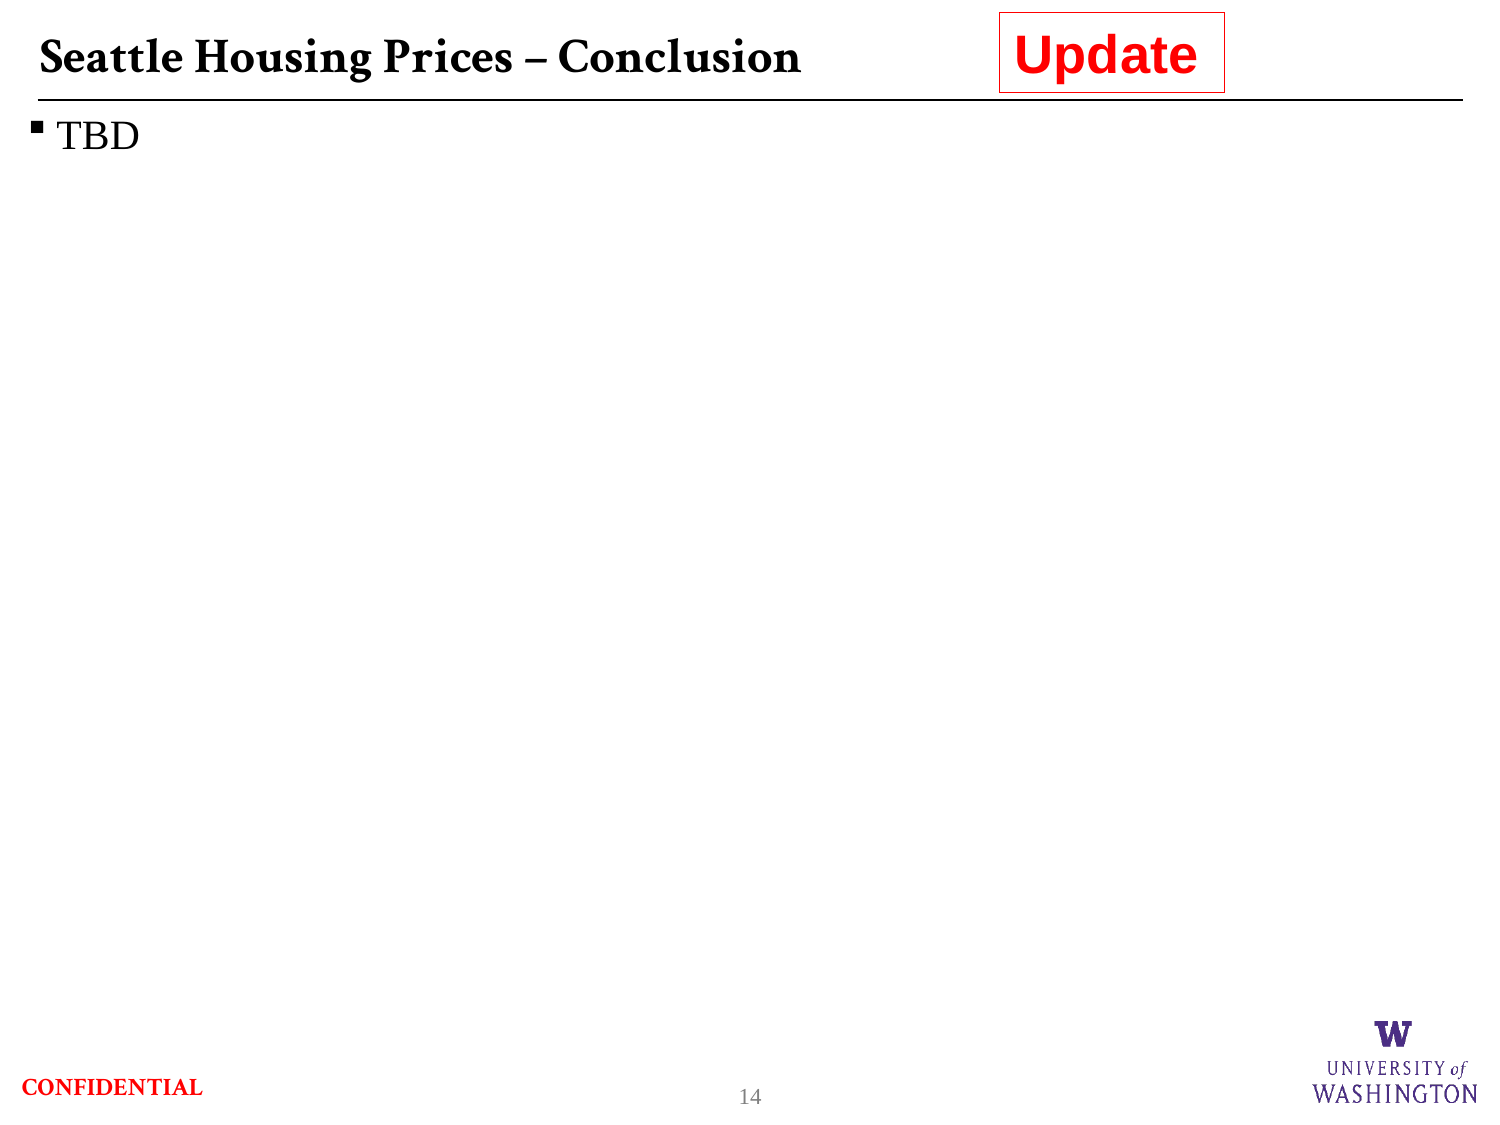

Update
# Seattle Housing Prices – Conclusion
TBD